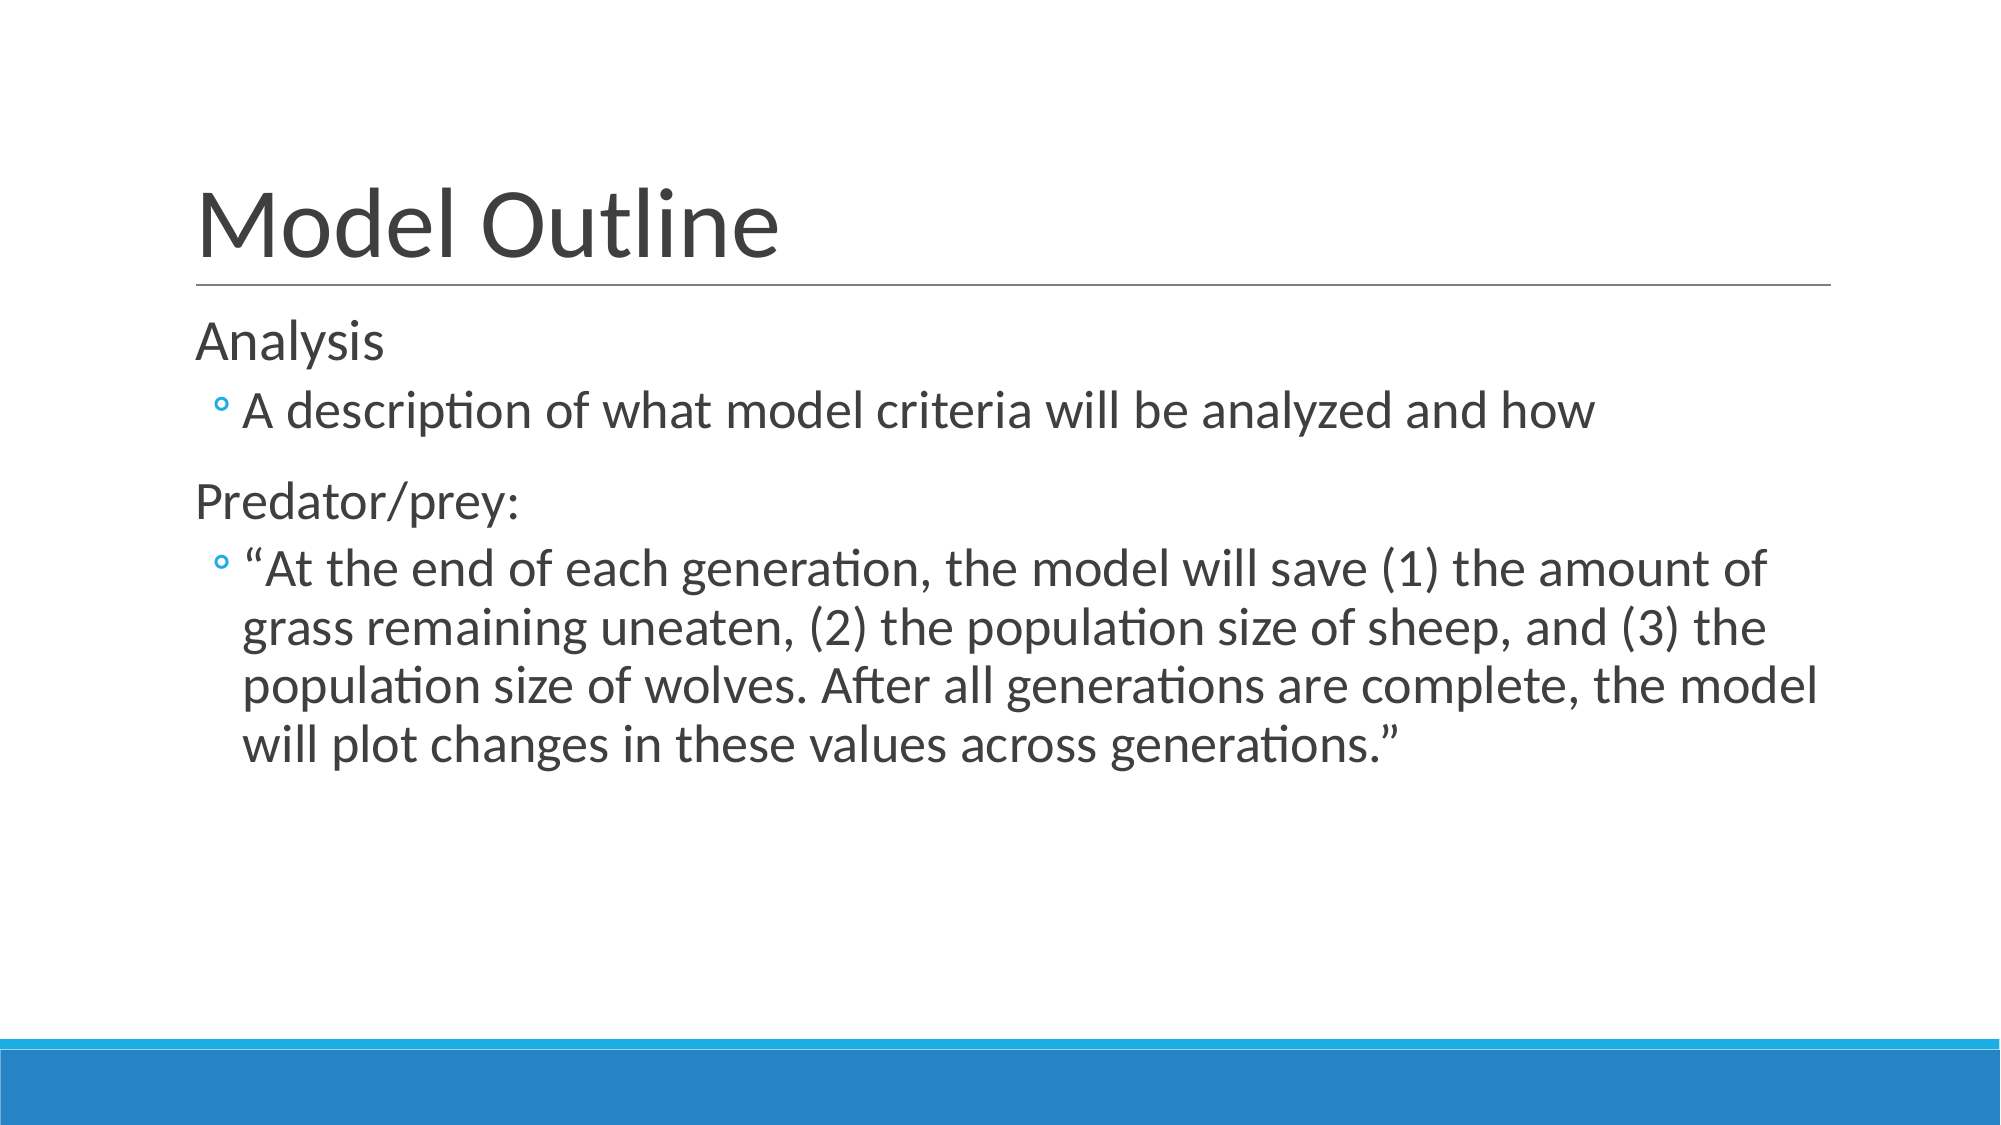

# Model Outline
Analysis
A description of what model criteria will be analyzed and how
Predator/prey:
“At the end of each generation, the model will save (1) the amount of grass remaining uneaten, (2) the population size of sheep, and (3) the population size of wolves. After all generations are complete, the model will plot changes in these values across generations.”